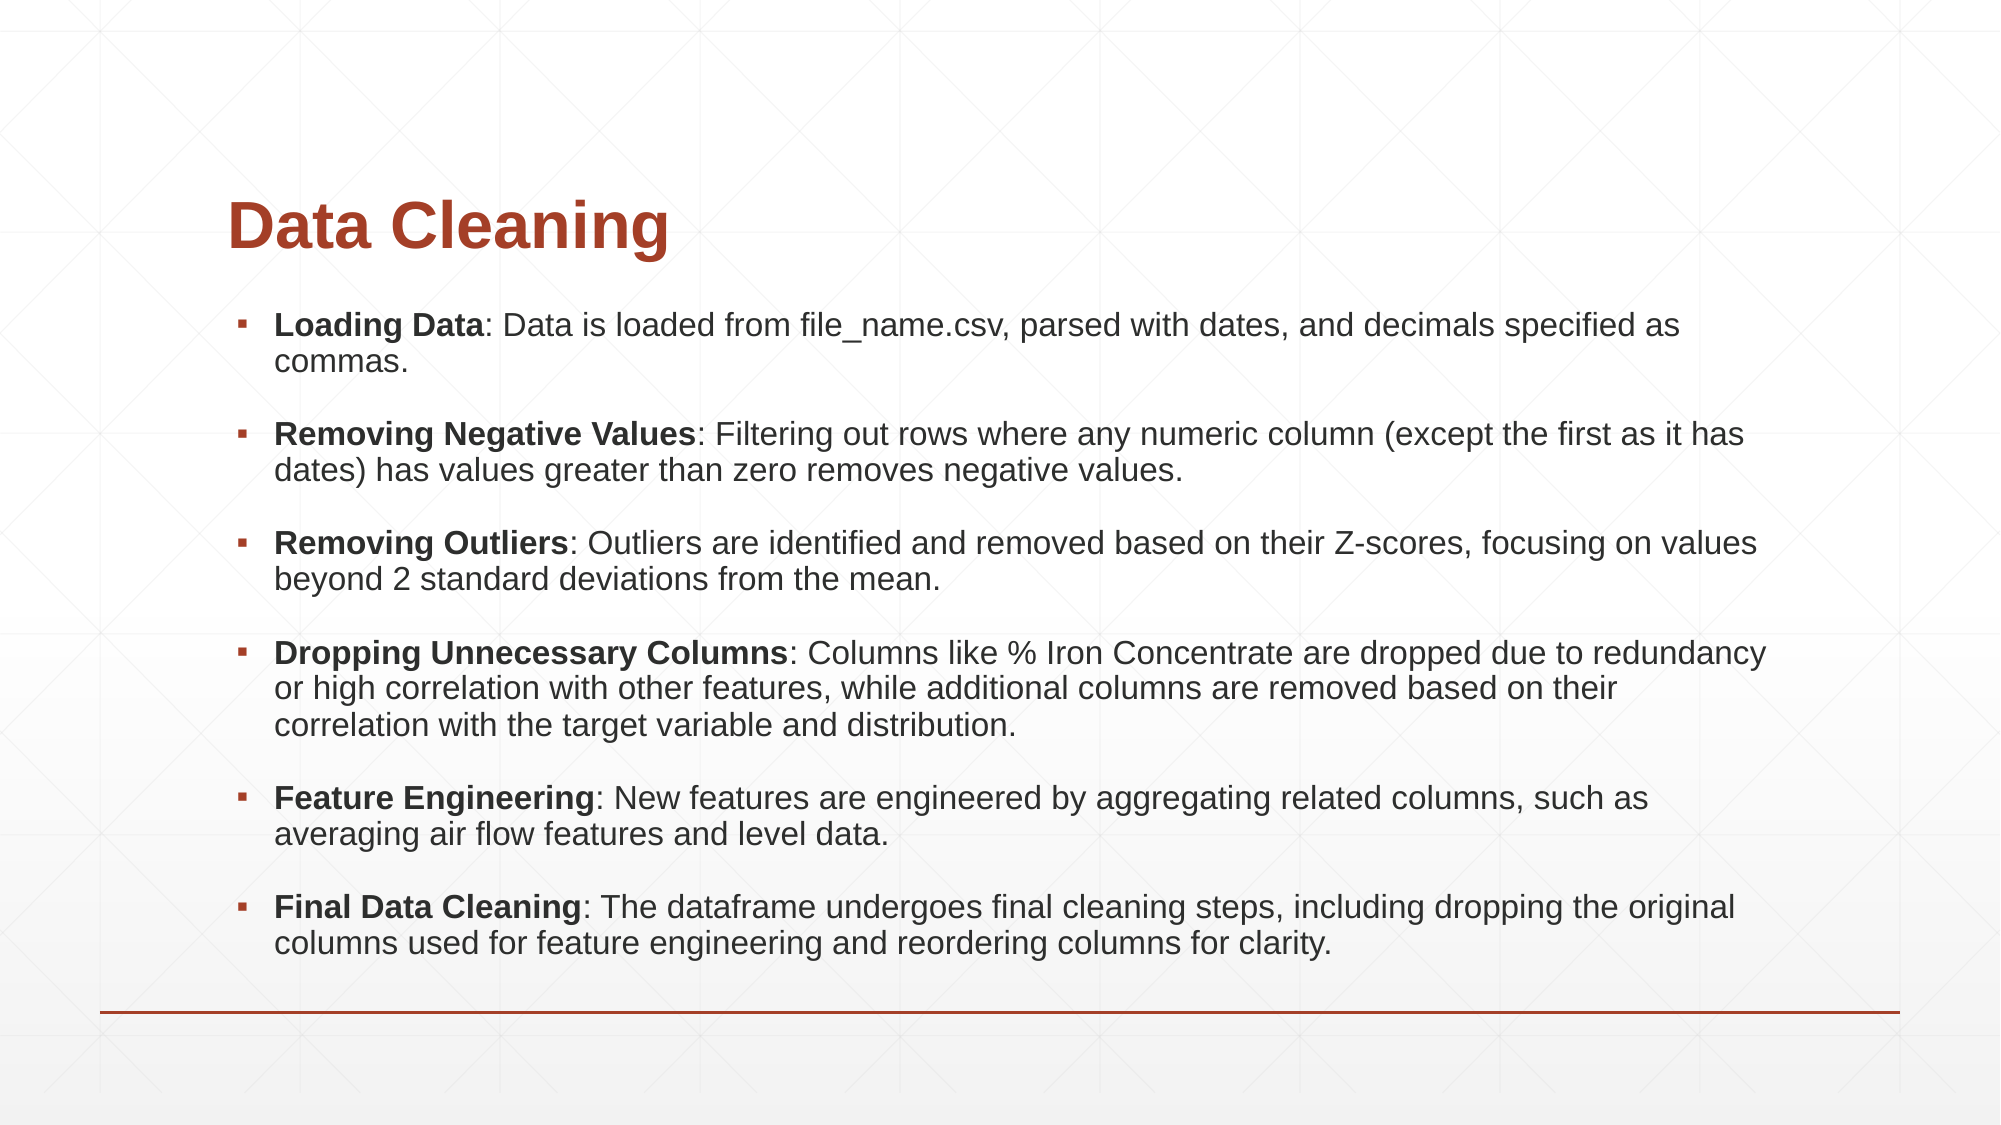

# Data Cleaning
Loading Data: Data is loaded from file_name.csv, parsed with dates, and decimals specified as commas.
Removing Negative Values: Filtering out rows where any numeric column (except the first as it has dates) has values greater than zero removes negative values.
Removing Outliers: Outliers are identified and removed based on their Z-scores, focusing on values beyond 2 standard deviations from the mean.
Dropping Unnecessary Columns: Columns like % Iron Concentrate are dropped due to redundancy or high correlation with other features, while additional columns are removed based on their correlation with the target variable and distribution.
Feature Engineering: New features are engineered by aggregating related columns, such as averaging air flow features and level data.
Final Data Cleaning: The dataframe undergoes final cleaning steps, including dropping the original columns used for feature engineering and reordering columns for clarity.